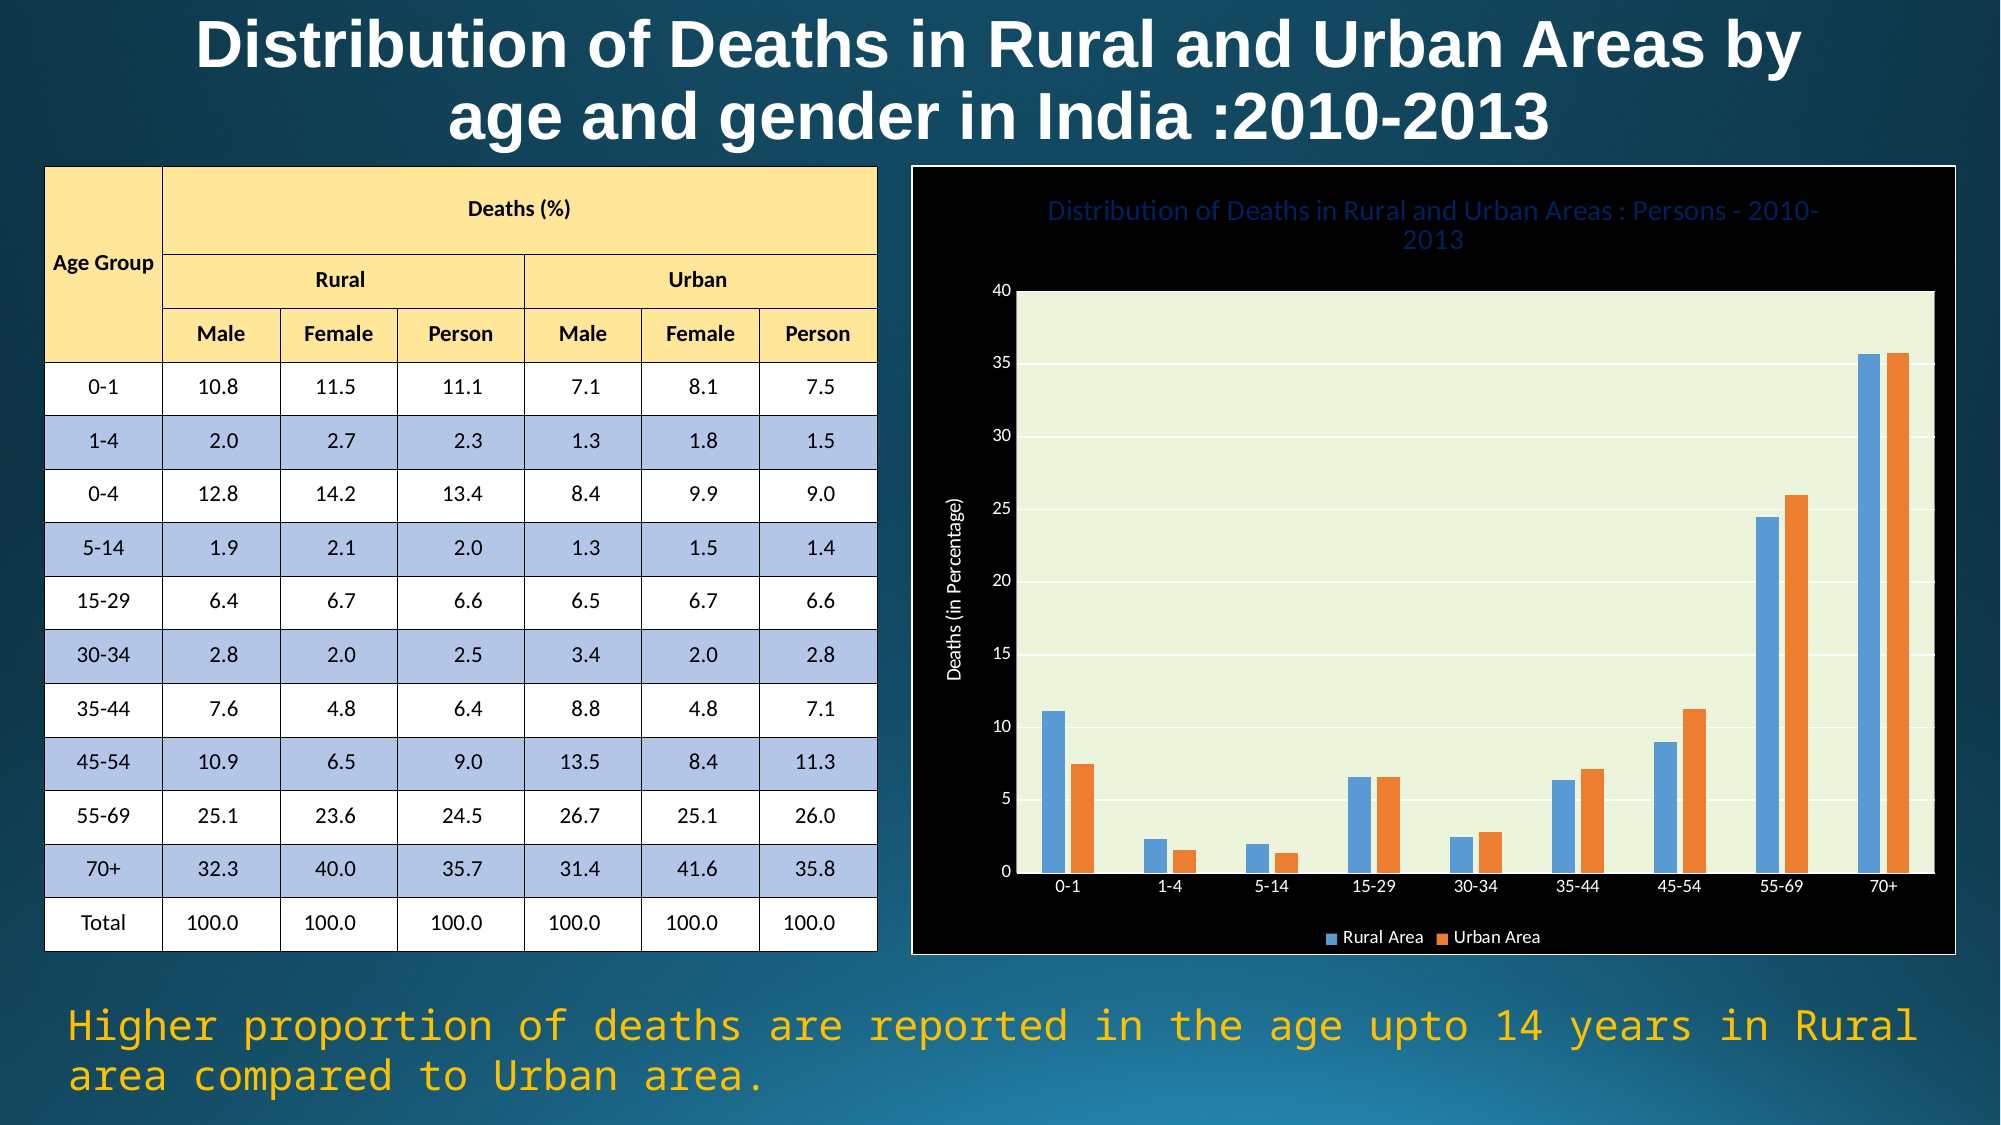

# Distribution of Deaths in Rural and Urban Areas by age and gender in India :2010-2013

### Chart: Distribution of Deaths in Rural and Urban Areas : Persons - 2010-2013

| Category | Rural Area | Urban Area |
|---|---|---|
| 0-1 | 11.14781872088096 | 7.513299487453553 |
| 1-4 | 2.293519695044475 | 1.5352102412126218 |
| 5-14 | 1.9885641677255401 | 1.372458522603059 |
| 15-29 | 6.555837921784555 | 6.592659168751673 |
| 30-34 | 2.488352393053785 | 2.8129326888041377 |
| 35-44 | 6.3765353663701765 | 7.105205625865378 |
| 45-54 | 8.996893971481015 | 11.293025967401068 |
| 55-69 | 24.458562755894388 | 26.008696285859987 |
| 70+ | 35.69391500776513 | 35.76651201204856 |
| Age Group | Deaths (%) |  |  |  |  |  |
| --- | --- | --- | --- | --- | --- | --- |
|  | Rural |  |  | Urban |  |  |
|  | Male | Female | Person | Male | Female | Person |
| 0-1 | 10.8 | 11.5 | 11.1 | 7.1 | 8.1 | 7.5 |
| 1-4 | 2.0 | 2.7 | 2.3 | 1.3 | 1.8 | 1.5 |
| 0-4 | 12.8 | 14.2 | 13.4 | 8.4 | 9.9 | 9.0 |
| 5-14 | 1.9 | 2.1 | 2.0 | 1.3 | 1.5 | 1.4 |
| 15-29 | 6.4 | 6.7 | 6.6 | 6.5 | 6.7 | 6.6 |
| 30-34 | 2.8 | 2.0 | 2.5 | 3.4 | 2.0 | 2.8 |
| 35-44 | 7.6 | 4.8 | 6.4 | 8.8 | 4.8 | 7.1 |
| 45-54 | 10.9 | 6.5 | 9.0 | 13.5 | 8.4 | 11.3 |
| 55-69 | 25.1 | 23.6 | 24.5 | 26.7 | 25.1 | 26.0 |
| 70+ | 32.3 | 40.0 | 35.7 | 31.4 | 41.6 | 35.8 |
| Total | 100.0 | 100.0 | 100.0 | 100.0 | 100.0 | 100.0 |
Higher proportion of deaths are reported in the age upto 14 years in Rural area compared to Urban area.